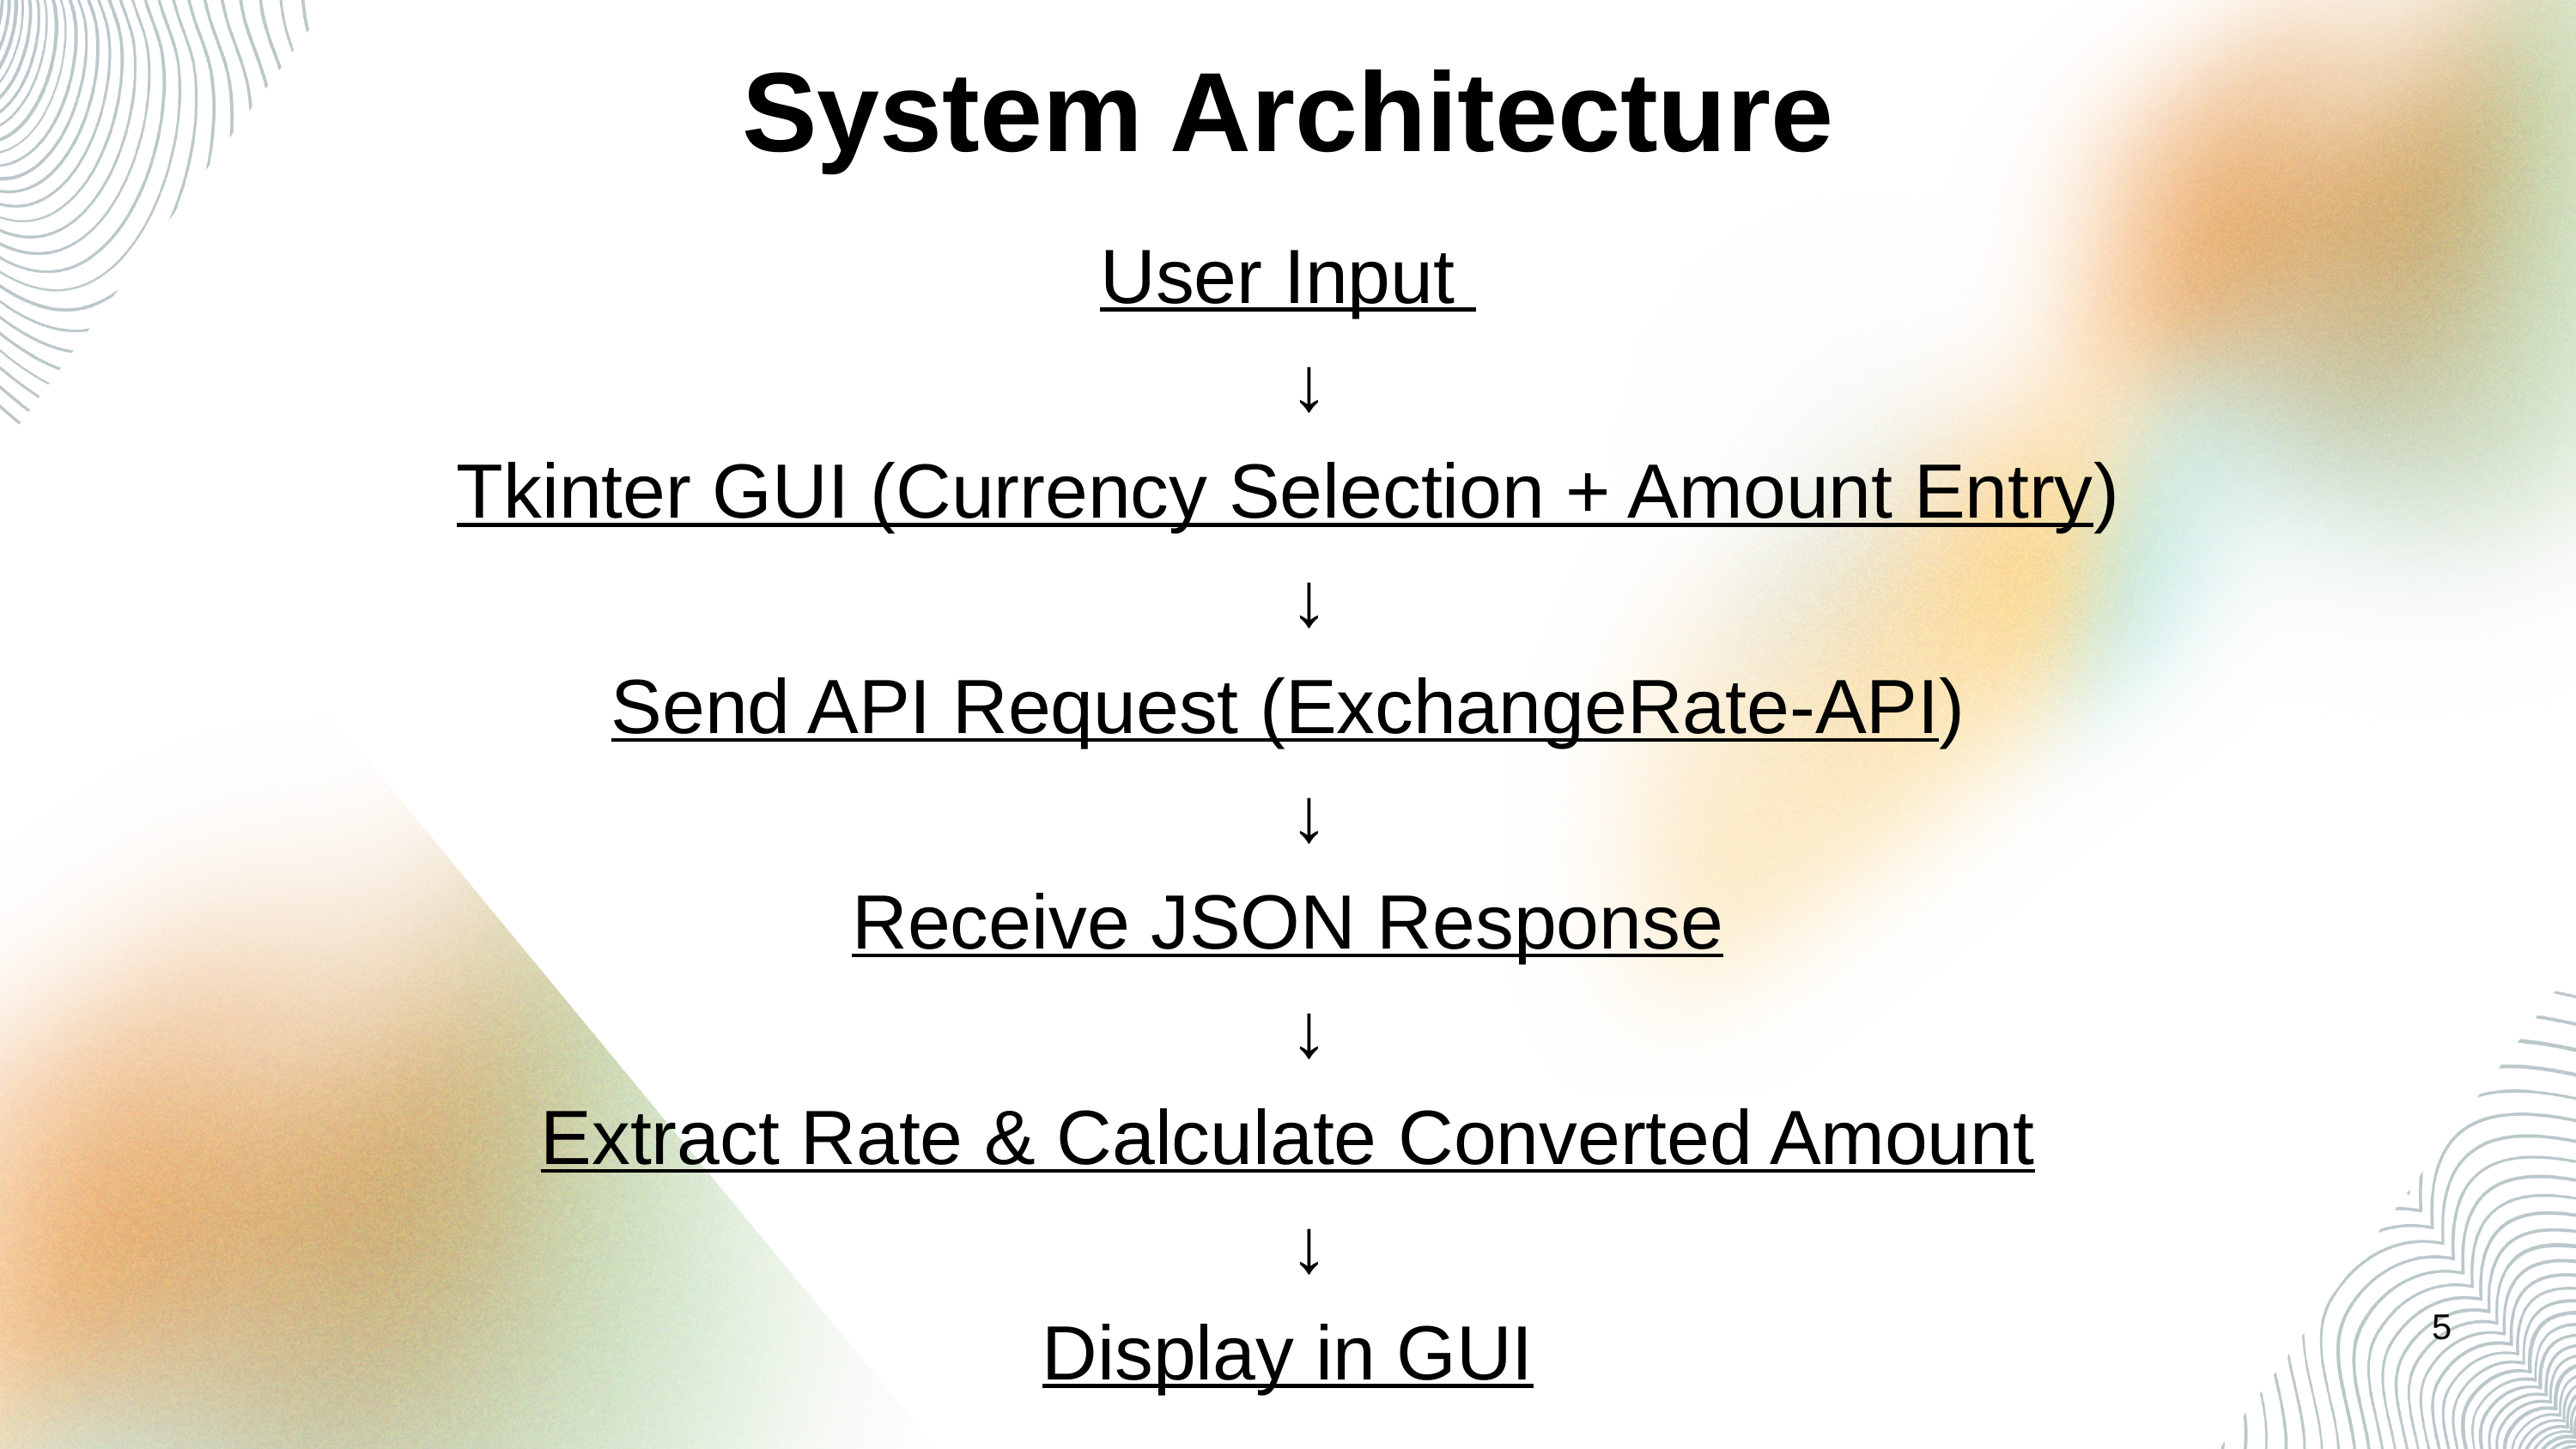

System Architecture
User Input
   ↓
Tkinter GUI (Currency Selection + Amount Entry)
   ↓
Send API Request (ExchangeRate-API)
   ↓
Receive JSON Response
   ↓
Extract Rate & Calculate Converted Amount
   ↓
Display in GUI

5